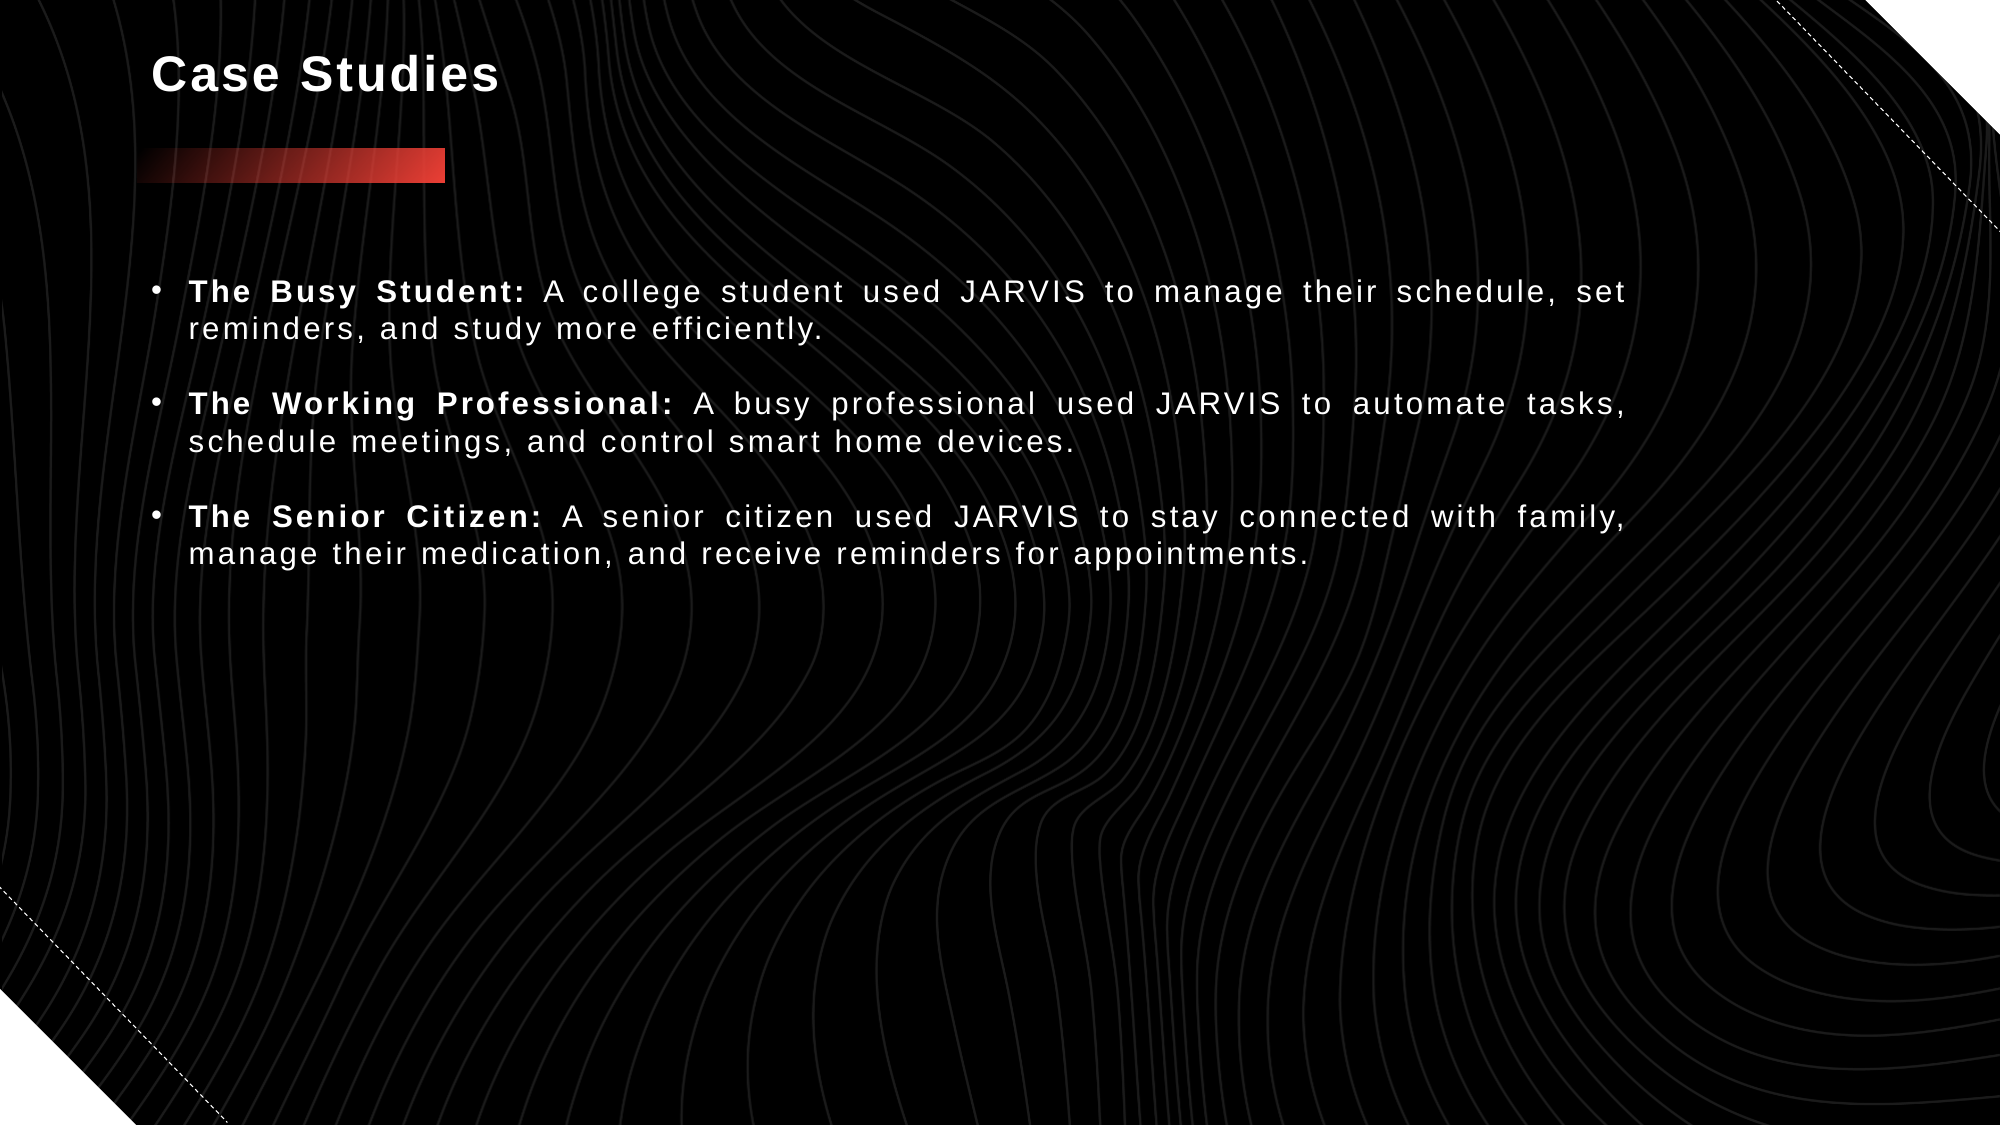

# Case Studies

The Busy Student: A college student used JARVIS to manage their schedule, set reminders, and study more efficiently.

The Working Professional: A busy professional used JARVIS to automate tasks, schedule meetings, and control smart home devices.

The Senior Citizen: A senior citizen used JARVIS to stay connected with family, manage their medication, and receive reminders for appointments.